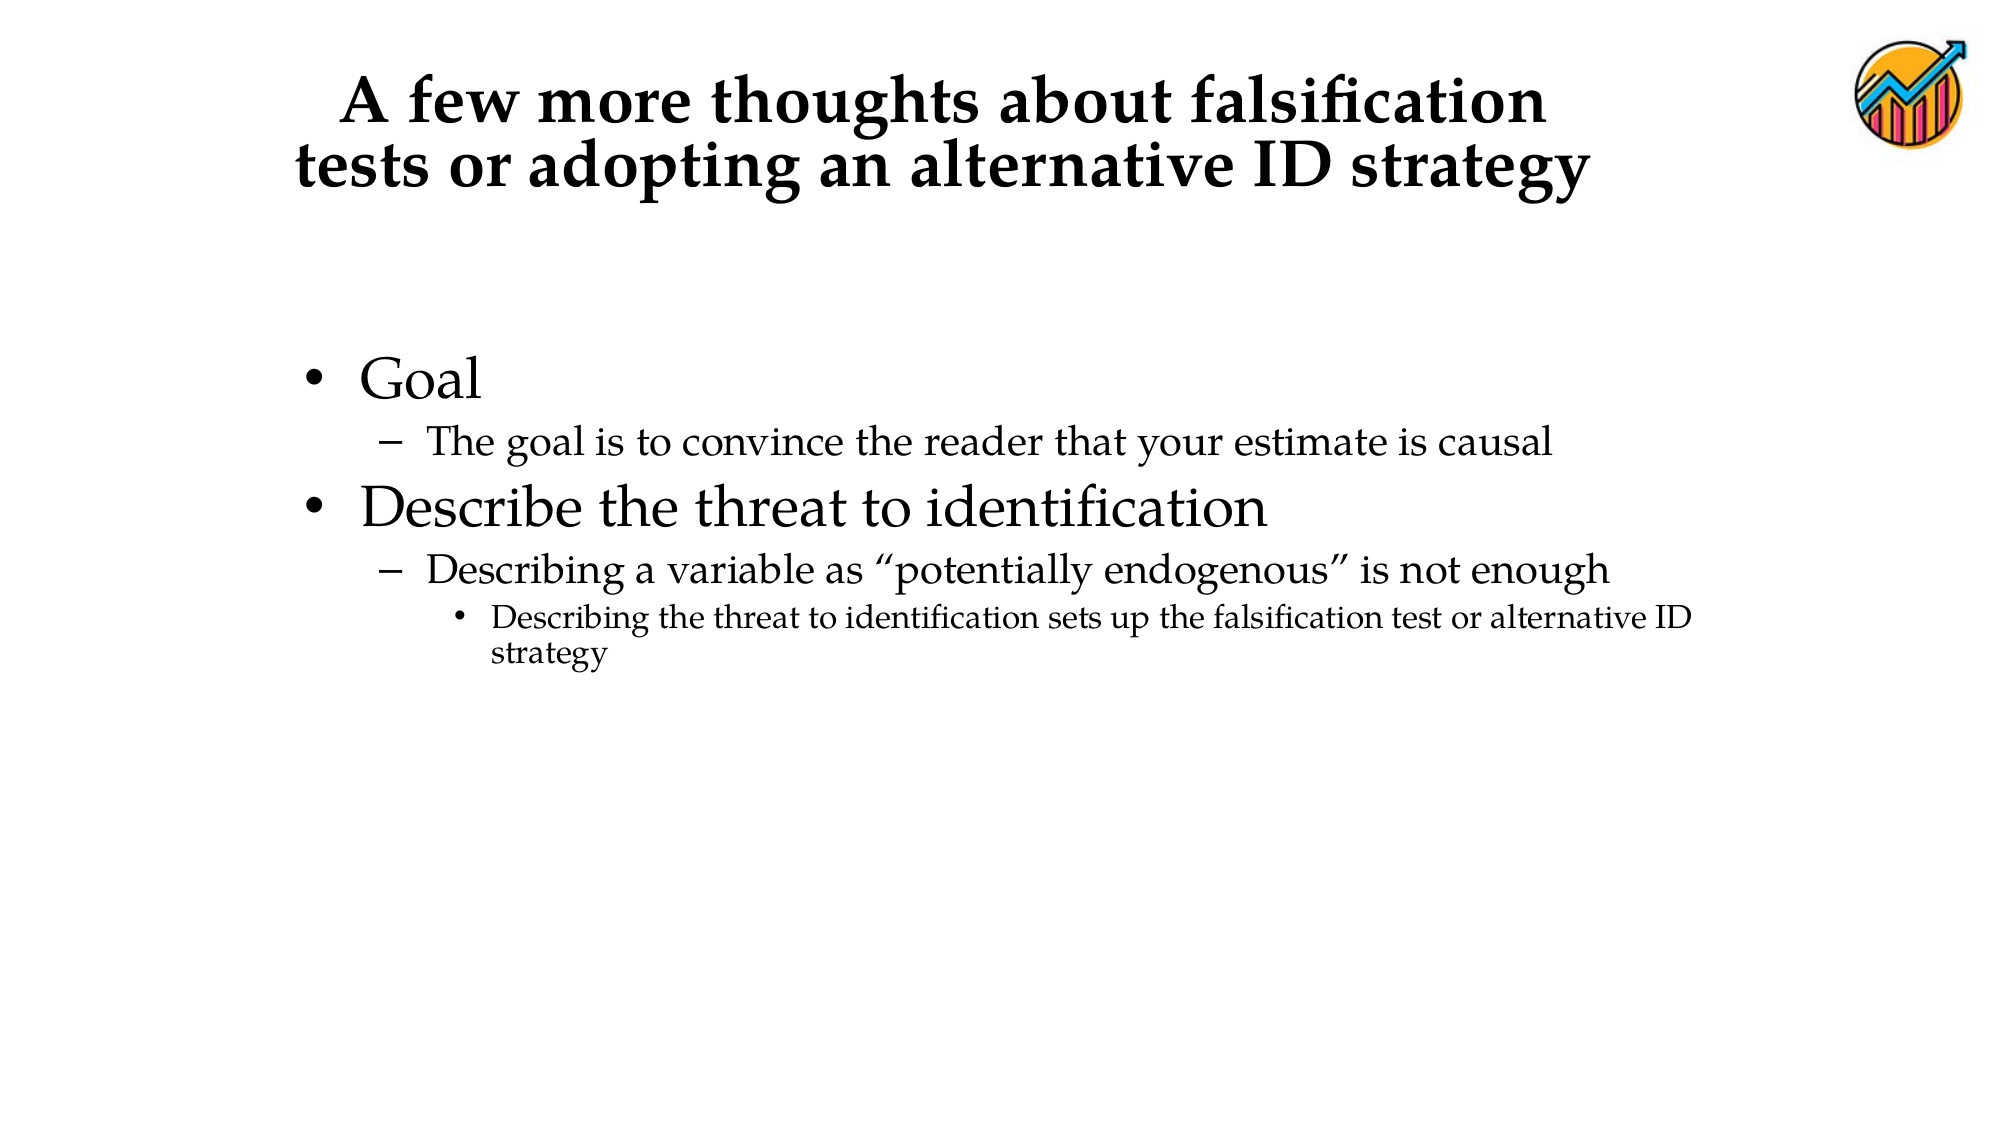

A few more thoughts about falsification tests or adopting an alternative ID strategy

Goal
The goal is to convince the reader that your estimate is causal
Describe the threat to identification
Describing a variable as “potentially endogenous” is not enough
Describing the threat to identification sets up the falsification test or alternative ID strategy